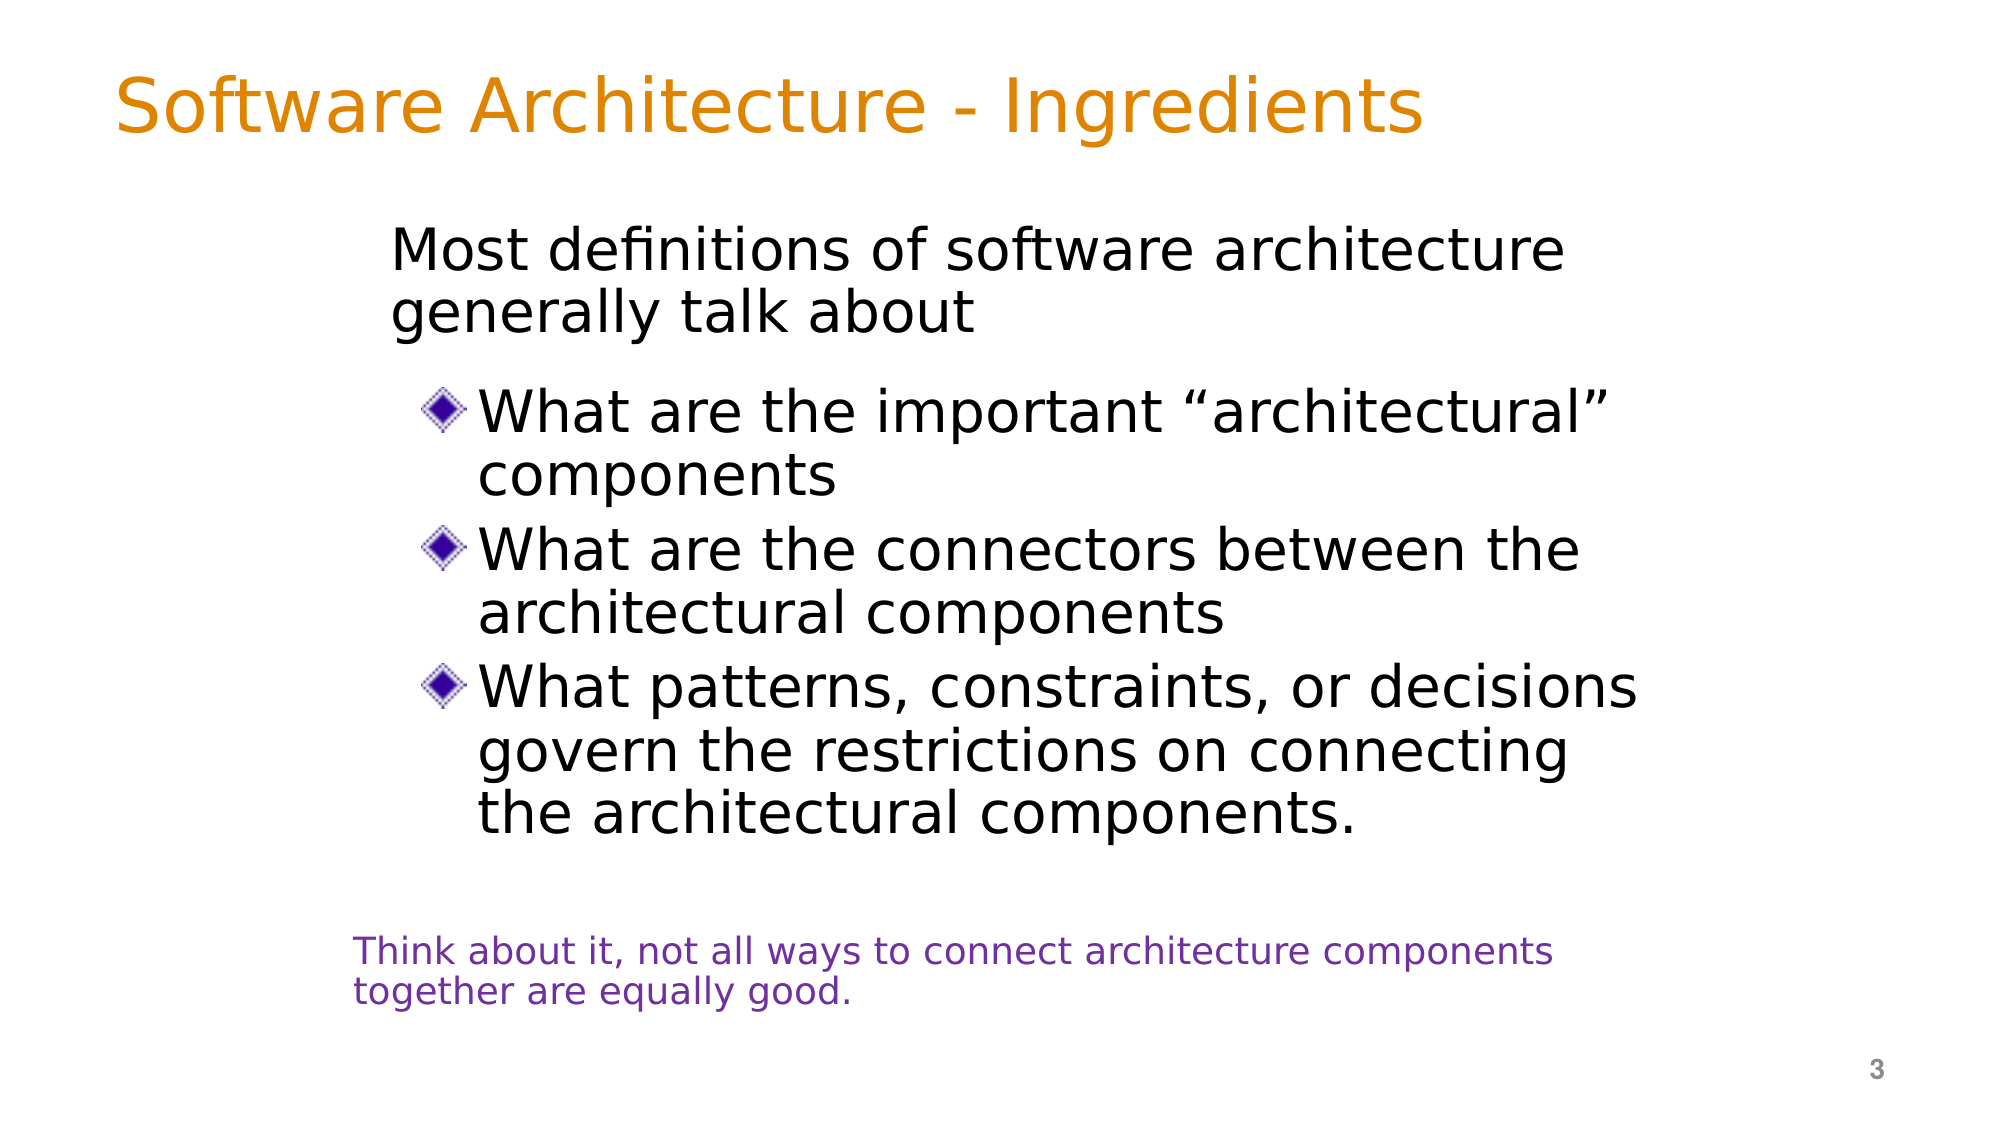

# Software Architecture - Ingredients
Most definitions of software architecture generally talk about
What are the important “architectural” components
What are the connectors between the architectural components
What patterns, constraints, or decisions govern the restrictions on connecting the architectural components.
Think about it, not all ways to connect architecture components together are equally good.
3